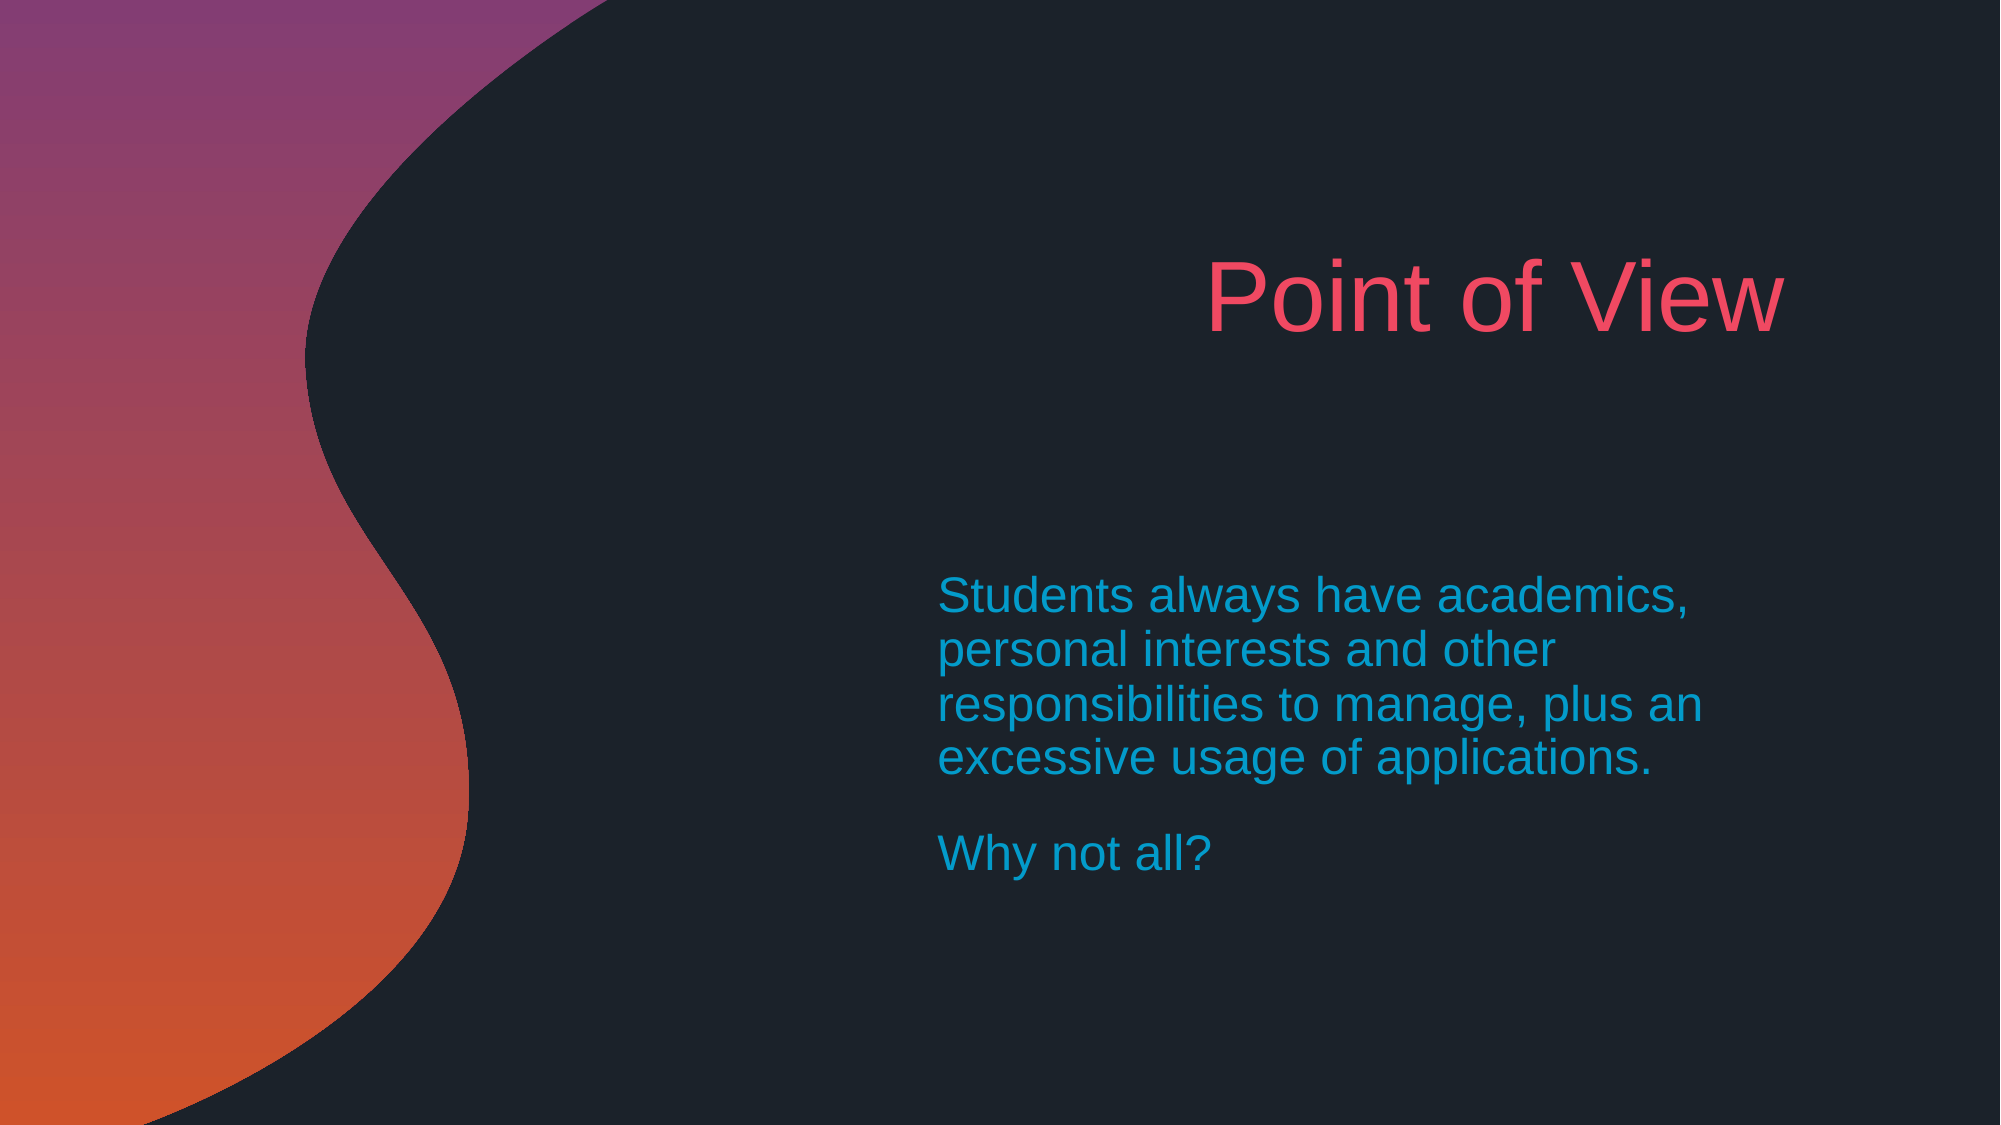

Point of View
Students always have academics, personal interests and other responsibilities to manage, plus an excessive usage of applications.
Why not all?